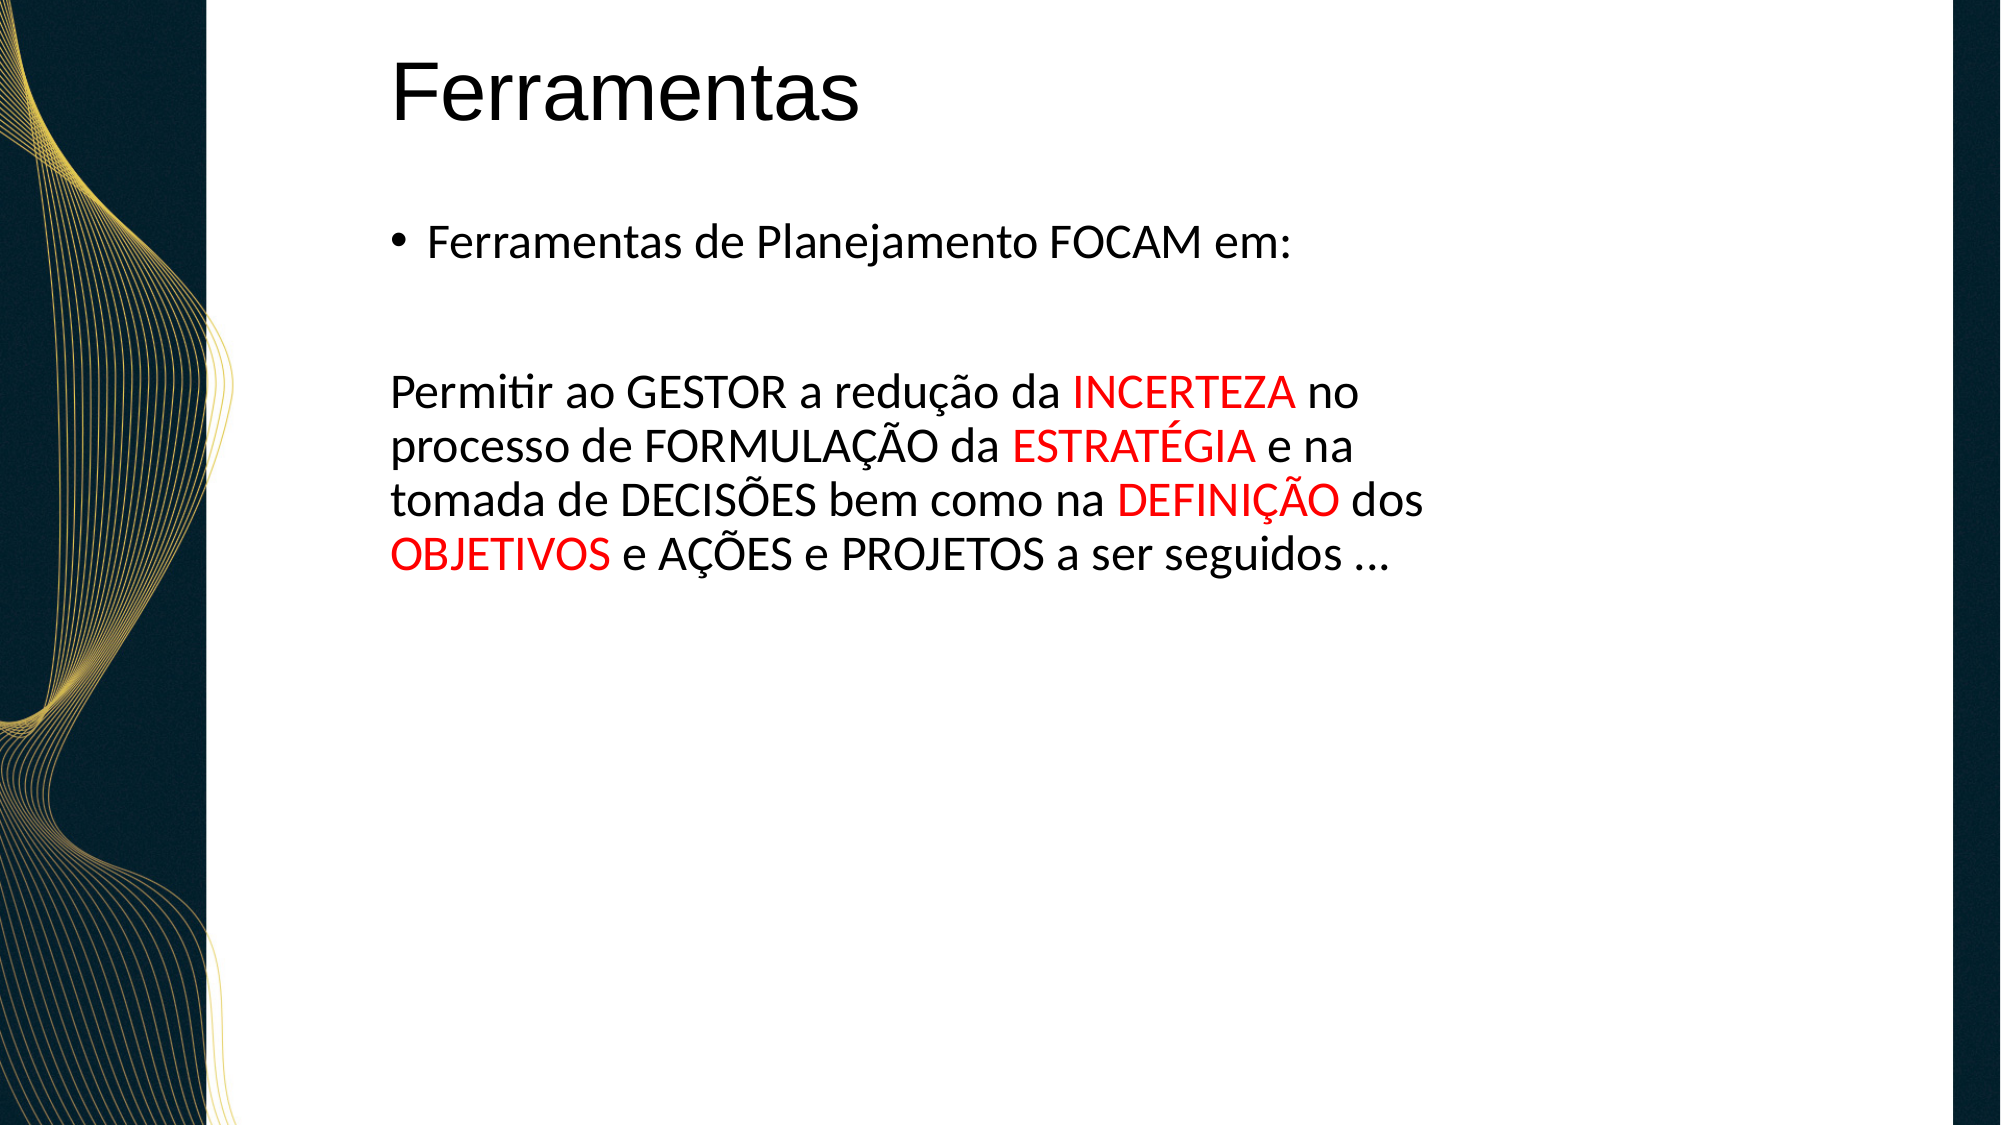

# Ferramentas
Ferramentas de Planejamento FOCAM em:

Permitir ao GESTOR a redução da INCERTEZA no processo de FORMULAÇÃO da ESTRATÉGIA e na tomada de DECISÕES bem como na DEFINIÇÃO dos OBJETIVOS e AÇÕES e PROJETOS a ser seguidos ...